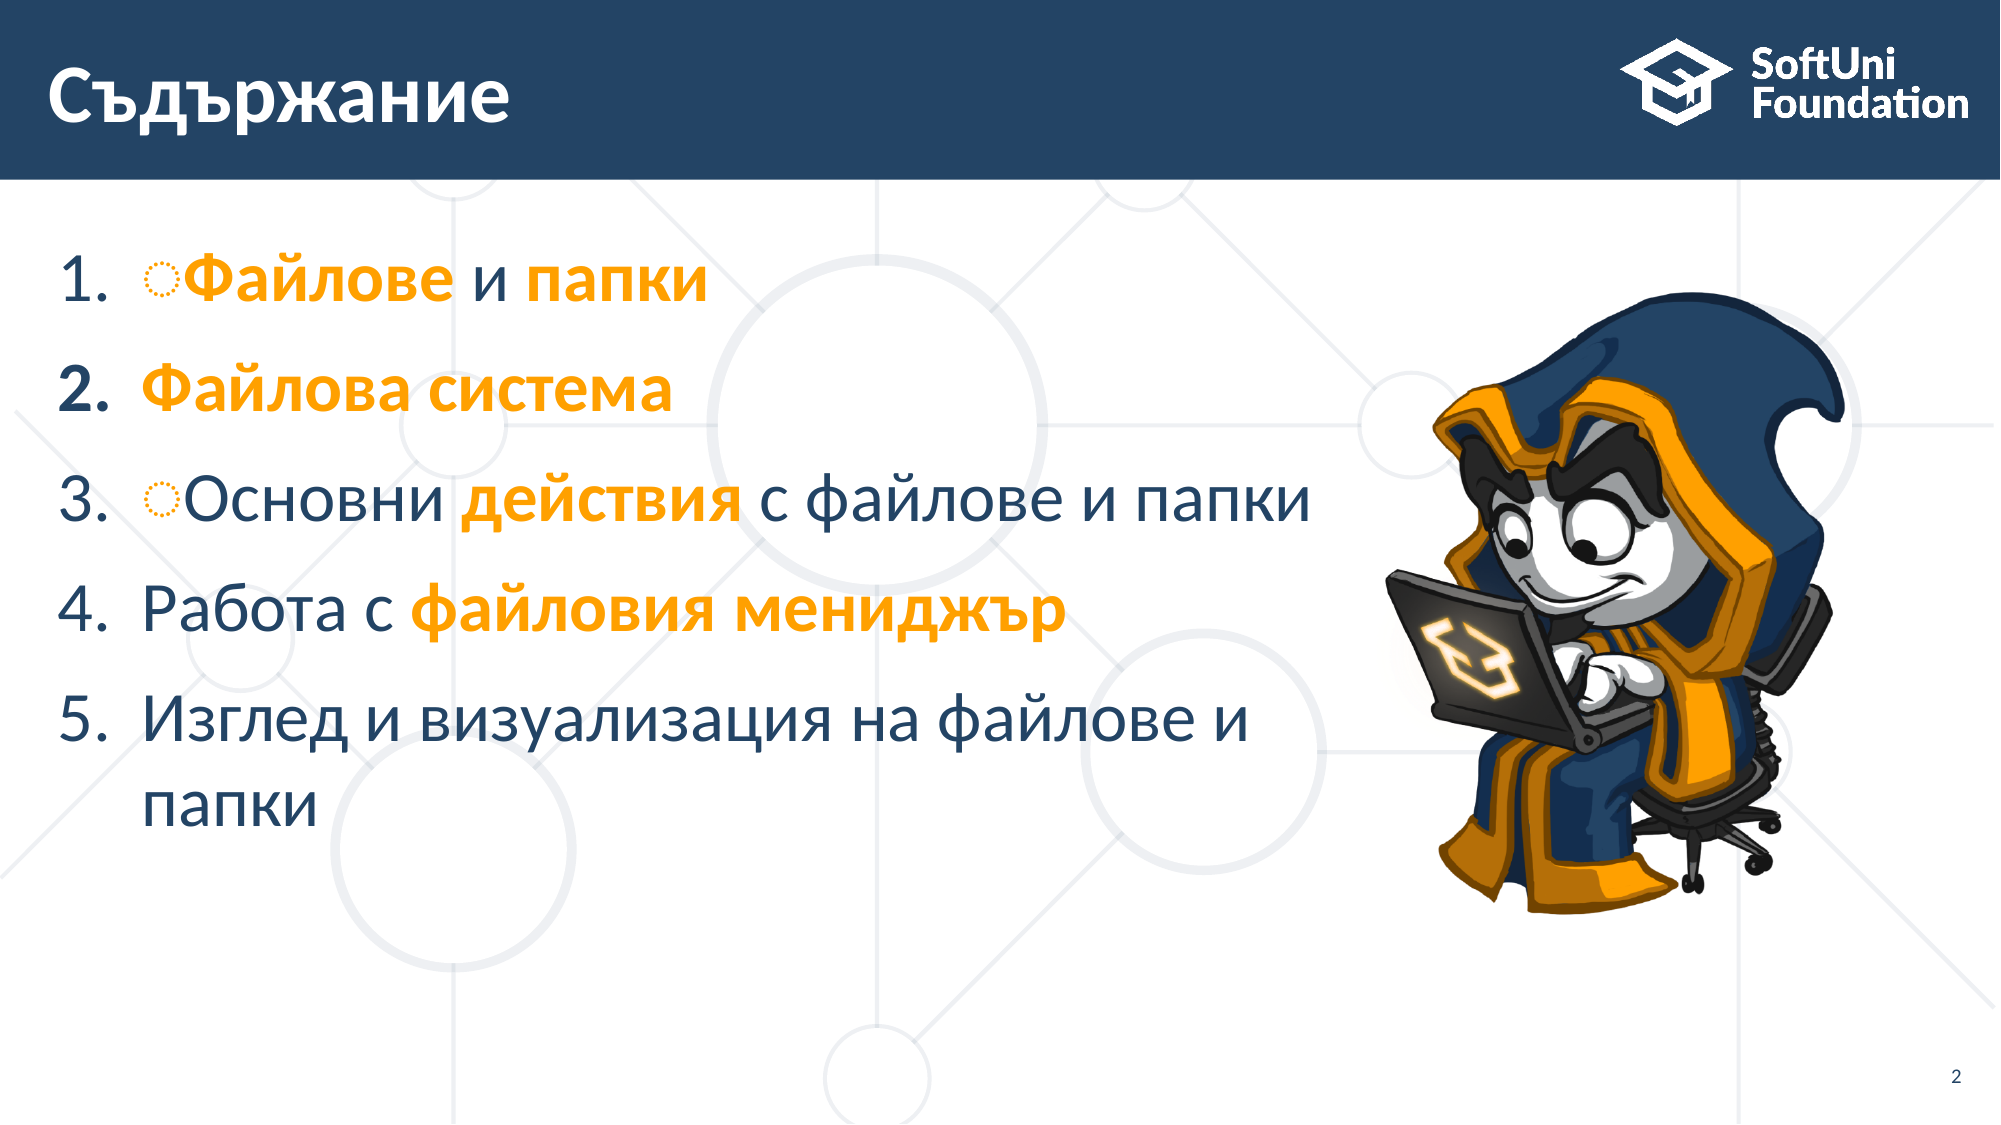

# Съдържание
͏Файлове и папки
Файлова система
͏Основни действия с файлове и папки
Работа с файловия мениджър
Изглед и визуализация на файлове и папки͏
2